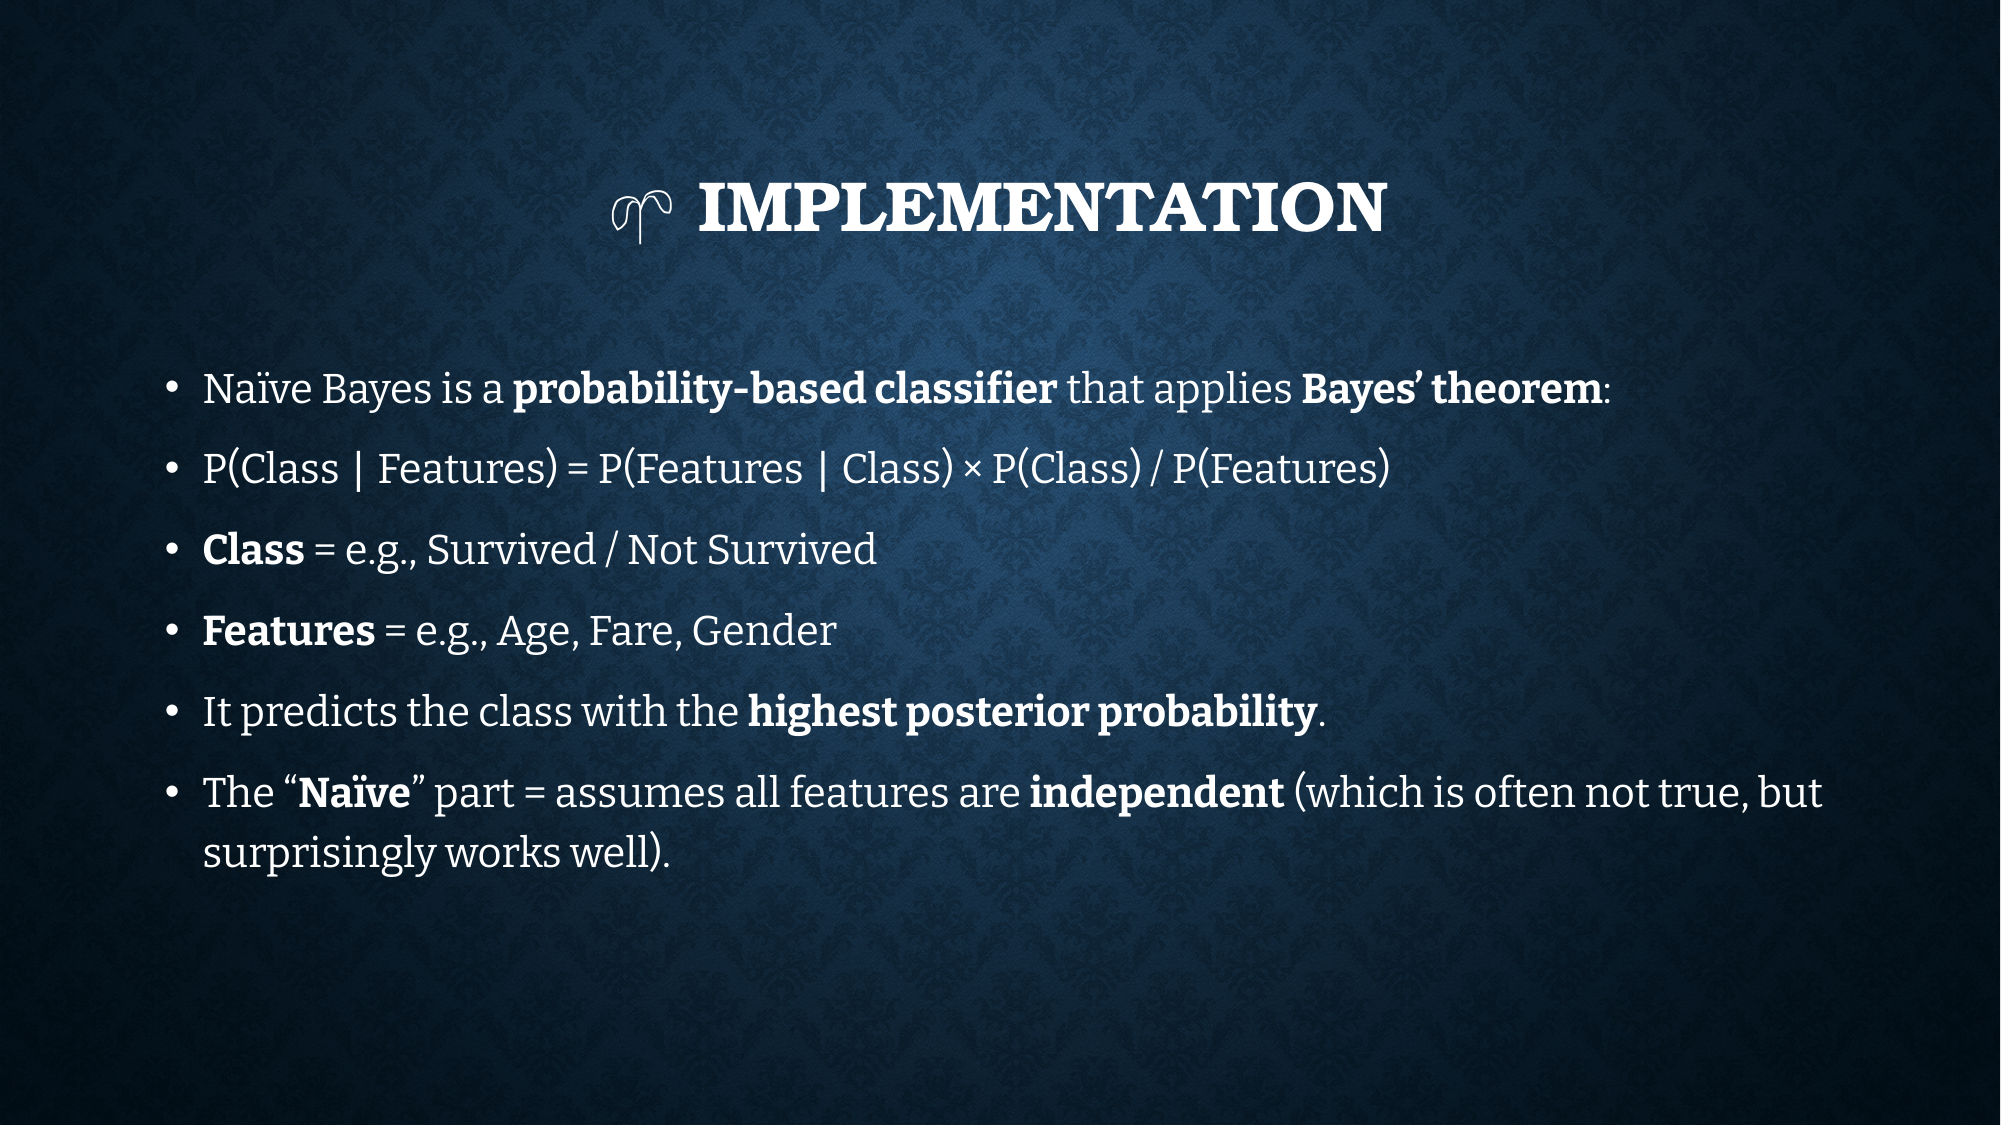

# 🌱 implementation
Naïve Bayes is a probability-based classifier that applies Bayes’ theorem:
P(Class ∣ Features) = P(Features ∣ Class) × P(Class) / P(Features)
Class = e.g., Survived / Not Survived
Features = e.g., Age, Fare, Gender
It predicts the class with the highest posterior probability.
The “Naïve” part = assumes all features are independent (which is often not true, but surprisingly works well).